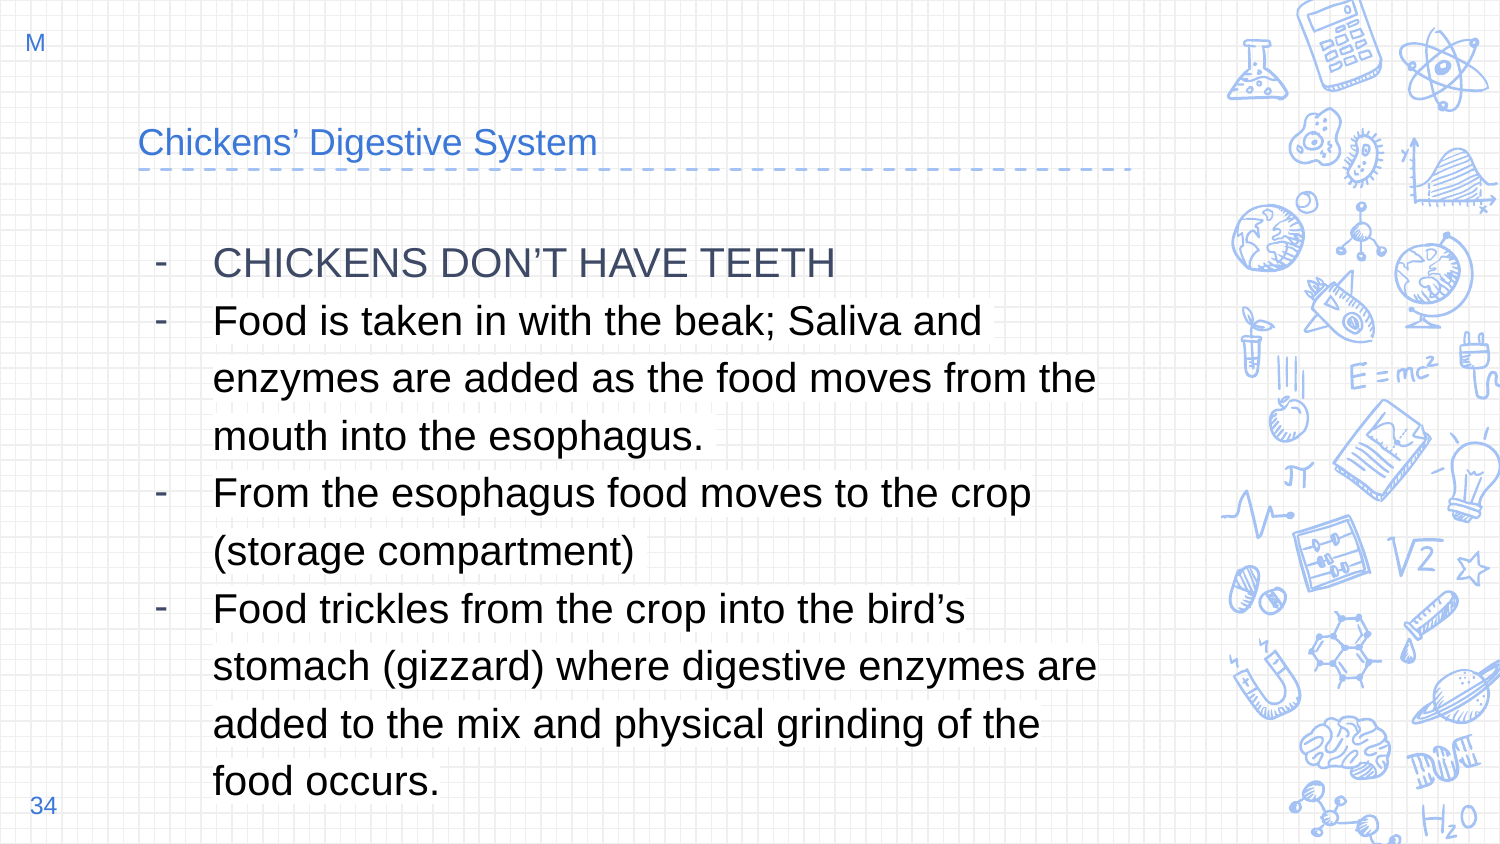

M
# Chickens’ Digestive System
CHICKENS DON’T HAVE TEETH
Food is taken in with the beak; Saliva and  enzymes are added as the food moves from the mouth into the esophagus.
From the esophagus food moves to the crop (storage compartment)
Food trickles from the crop into the bird’s stomach (gizzard) where digestive enzymes are added to the mix and physical grinding of the food occurs.
34